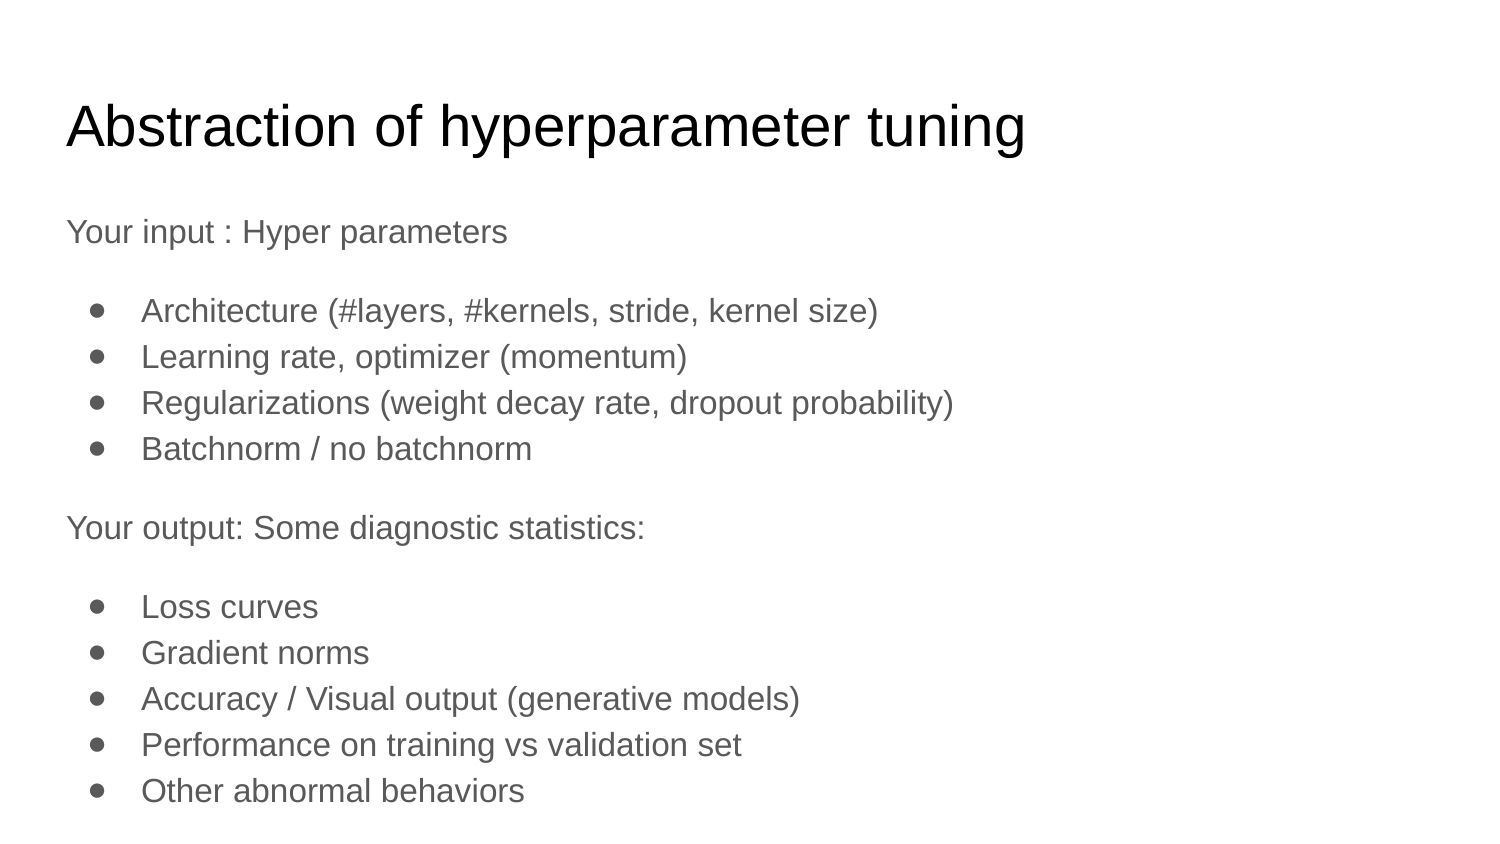

# Abstraction of hyperparameter tuning
Your input : Hyper parameters
Architecture (#layers, #kernels, stride, kernel size)
Learning rate, optimizer (momentum)
Regularizations (weight decay rate, dropout probability)
Batchnorm / no batchnorm
Your output: Some diagnostic statistics:
Loss curves
Gradient norms
Accuracy / Visual output (generative models)
Performance on training vs validation set
Other abnormal behaviors